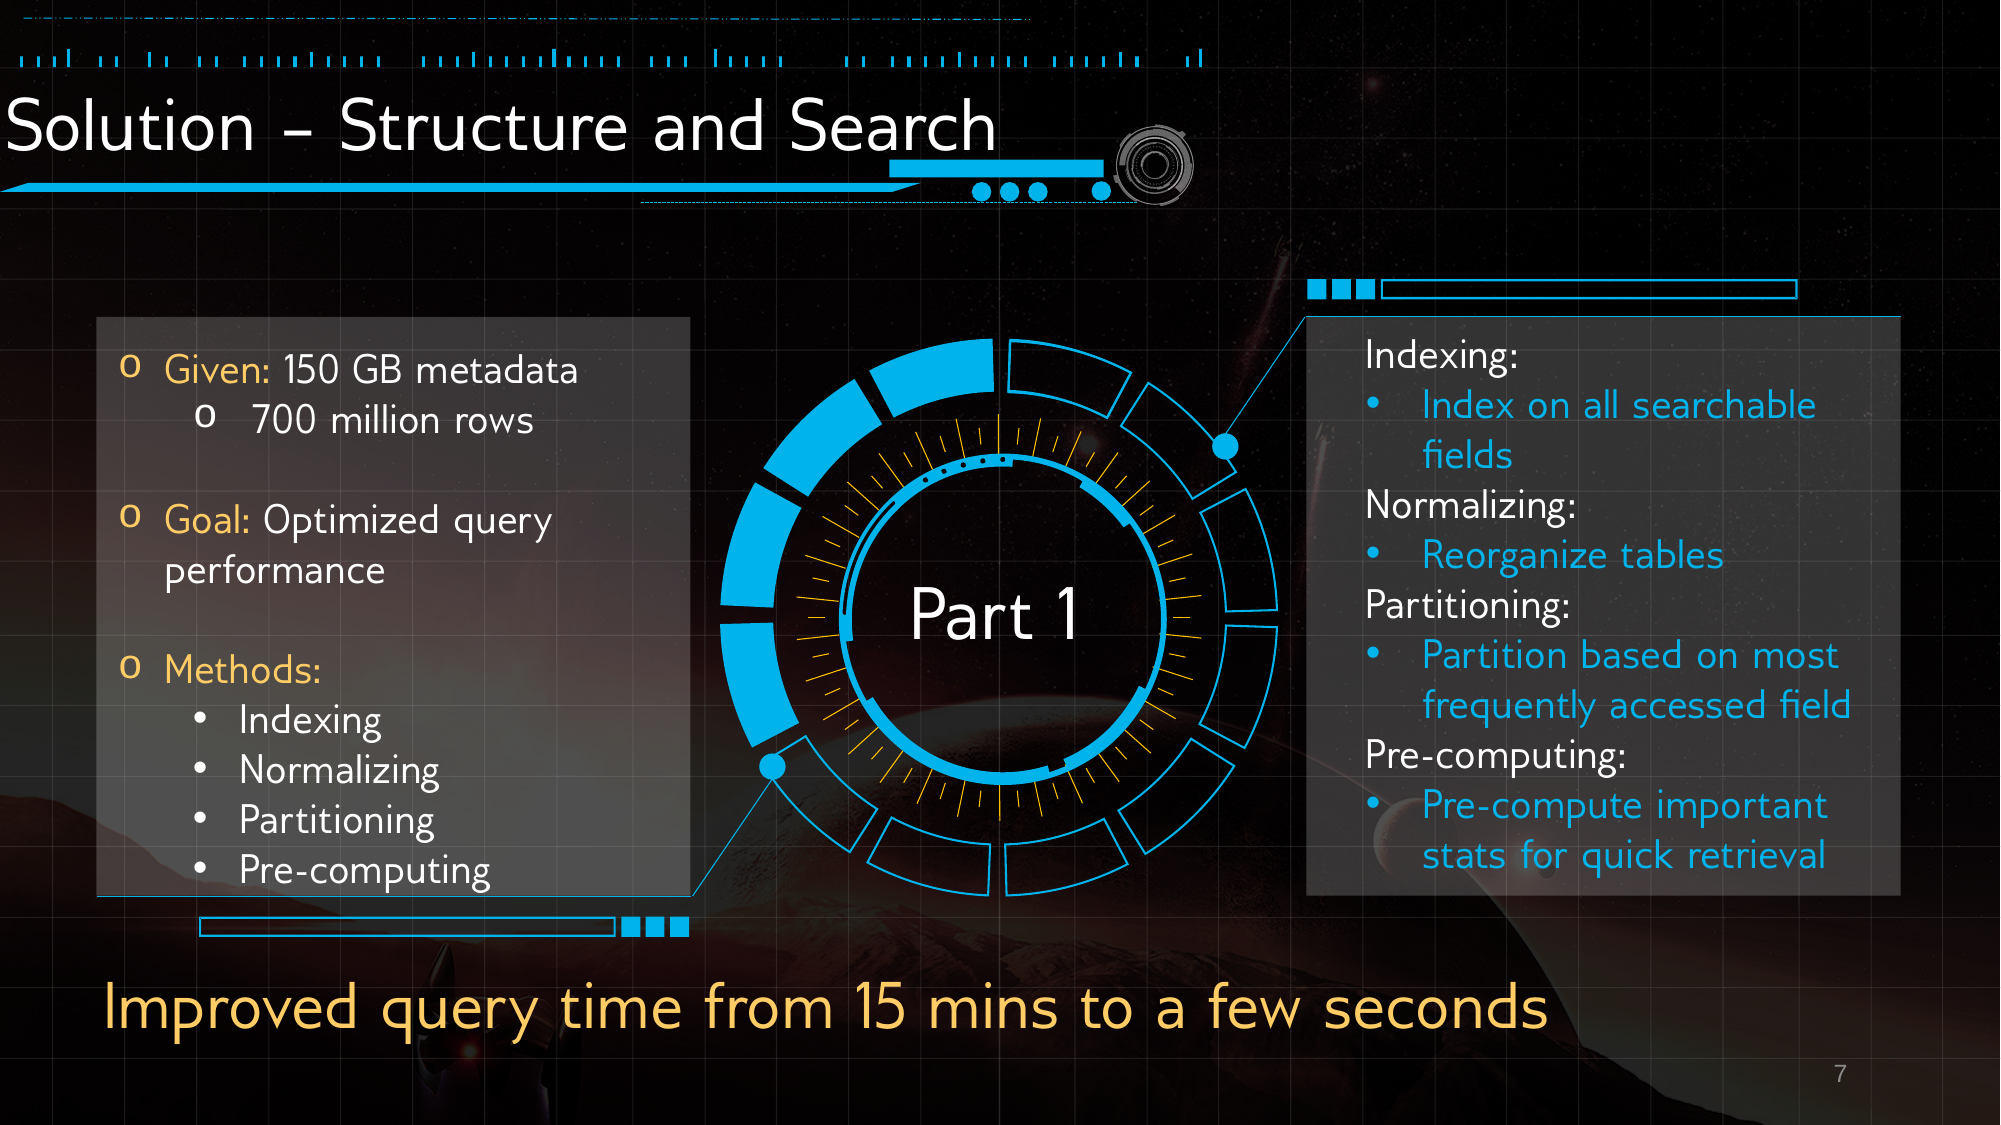

Solution – Structure and Search

Indexing:
Index on all searchable fields
Normalizing:
Reorganize tables
Partitioning:
Partition based on most frequently accessed field
Pre-computing:
Pre-compute important stats for quick retrieval
Given: 150 GB metadata
 700 million rows

Goal: Optimized query performance

Methods:
Indexing
Normalizing
Partitioning
Pre-computing

Part 1

Improved query time from 15 mins to a few seconds
7